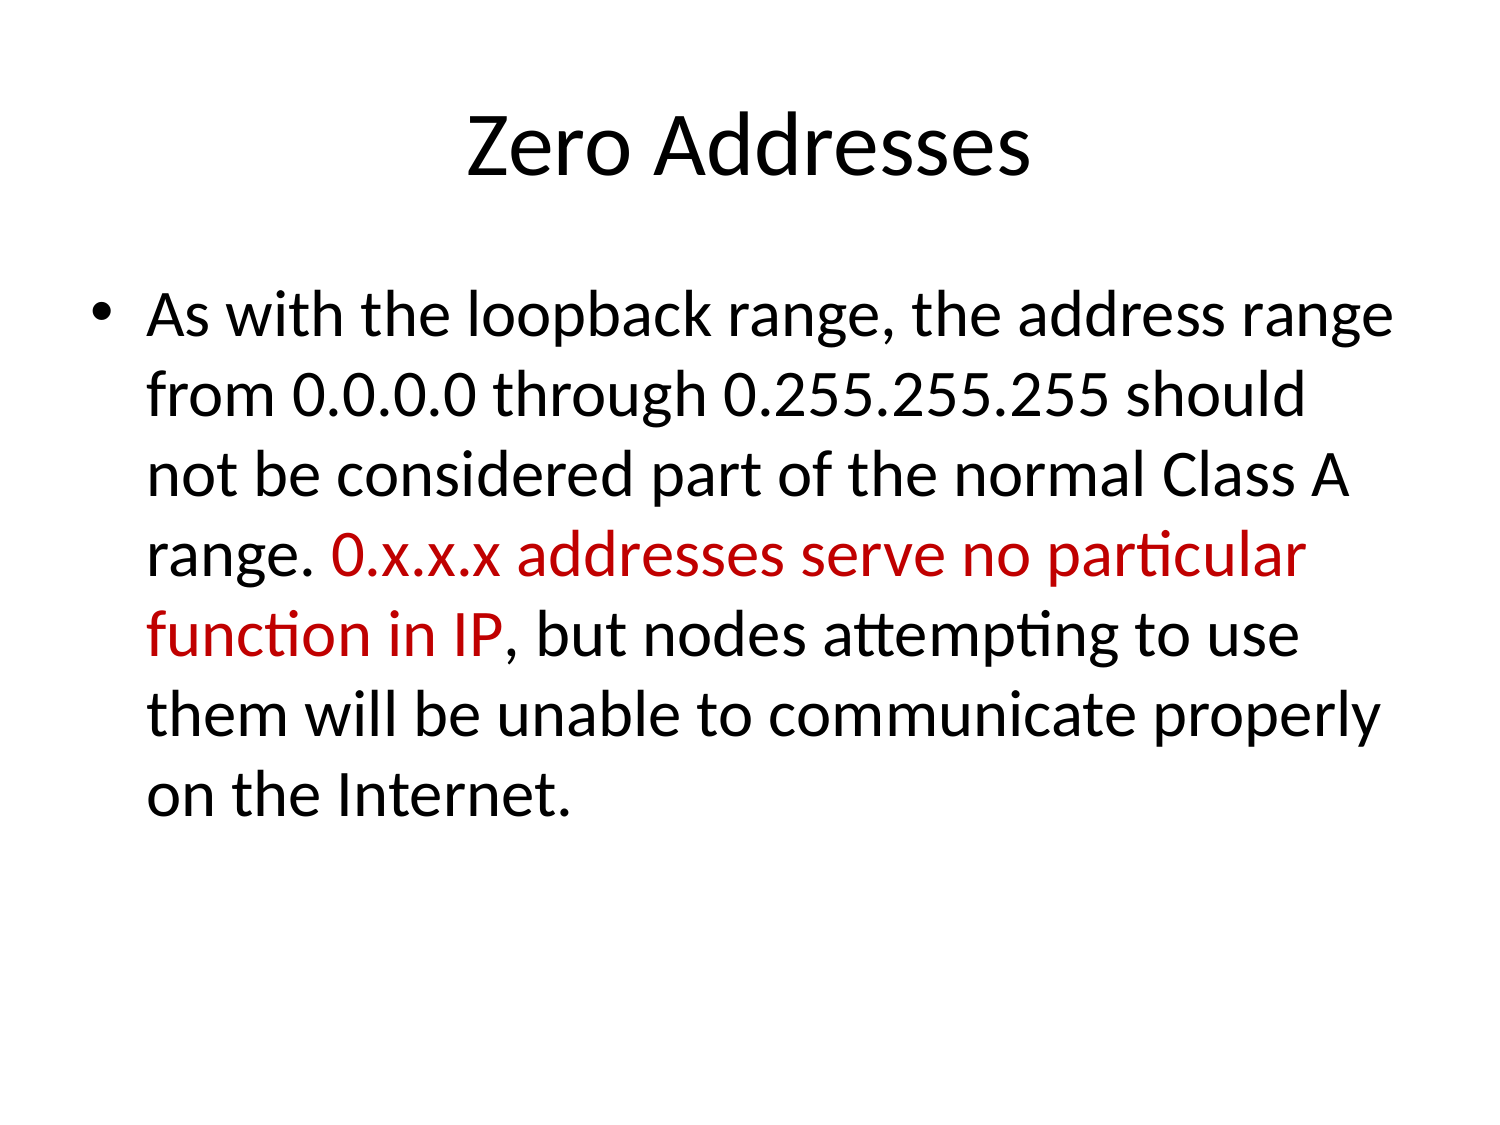

# Zero Addresses
As with the loopback range, the address range from 0.0.0.0 through 0.255.255.255 should not be considered part of the normal Class A range. 0.x.x.x addresses serve no particular function in IP, but nodes attempting to use them will be unable to communicate properly on the Internet.